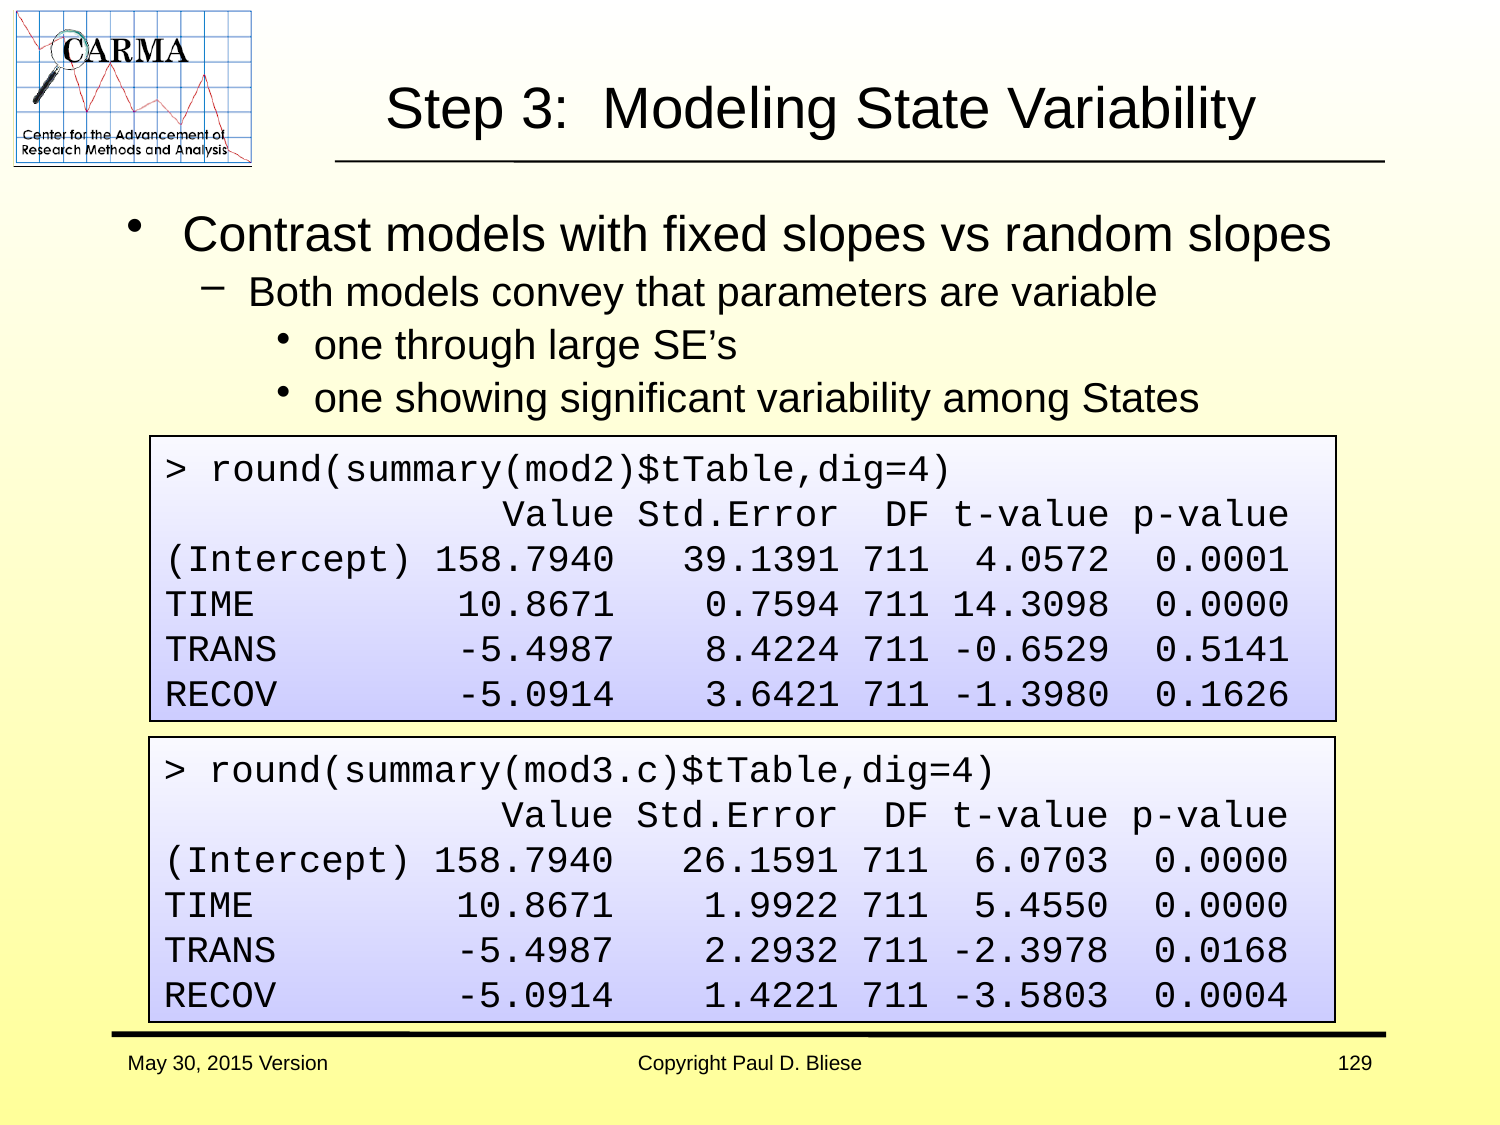

# Step 3:  Modeling State Variability
Contrast models with fixed slopes vs random slopes
Both models convey that parameters are variable
one through large SE’s
one showing significant variability among States
> round(summary(mod2)$tTable,dig=4)
               Value Std.Error  DF t-value p-value
(Intercept) 158.7940   39.1391 711  4.0572  0.0001
TIME         10.8671    0.7594 711 14.3098  0.0000
TRANS        -5.4987    8.4224 711 -0.6529  0.5141
RECOV        -5.0914    3.6421 711 -1.3980  0.1626
> round(summary(mod3.c)$tTable,dig=4)
               Value Std.Error  DF t-value p-value
(Intercept) 158.7940   26.1591 711  6.0703  0.0000
TIME         10.8671    1.9922 711  5.4550  0.0000
TRANS        -5.4987    2.2932 711 -2.3978  0.0168
RECOV        -5.0914    1.4221 711 -3.5803  0.0004
May 30, 2015 Version
Copyright Paul D. Bliese
129